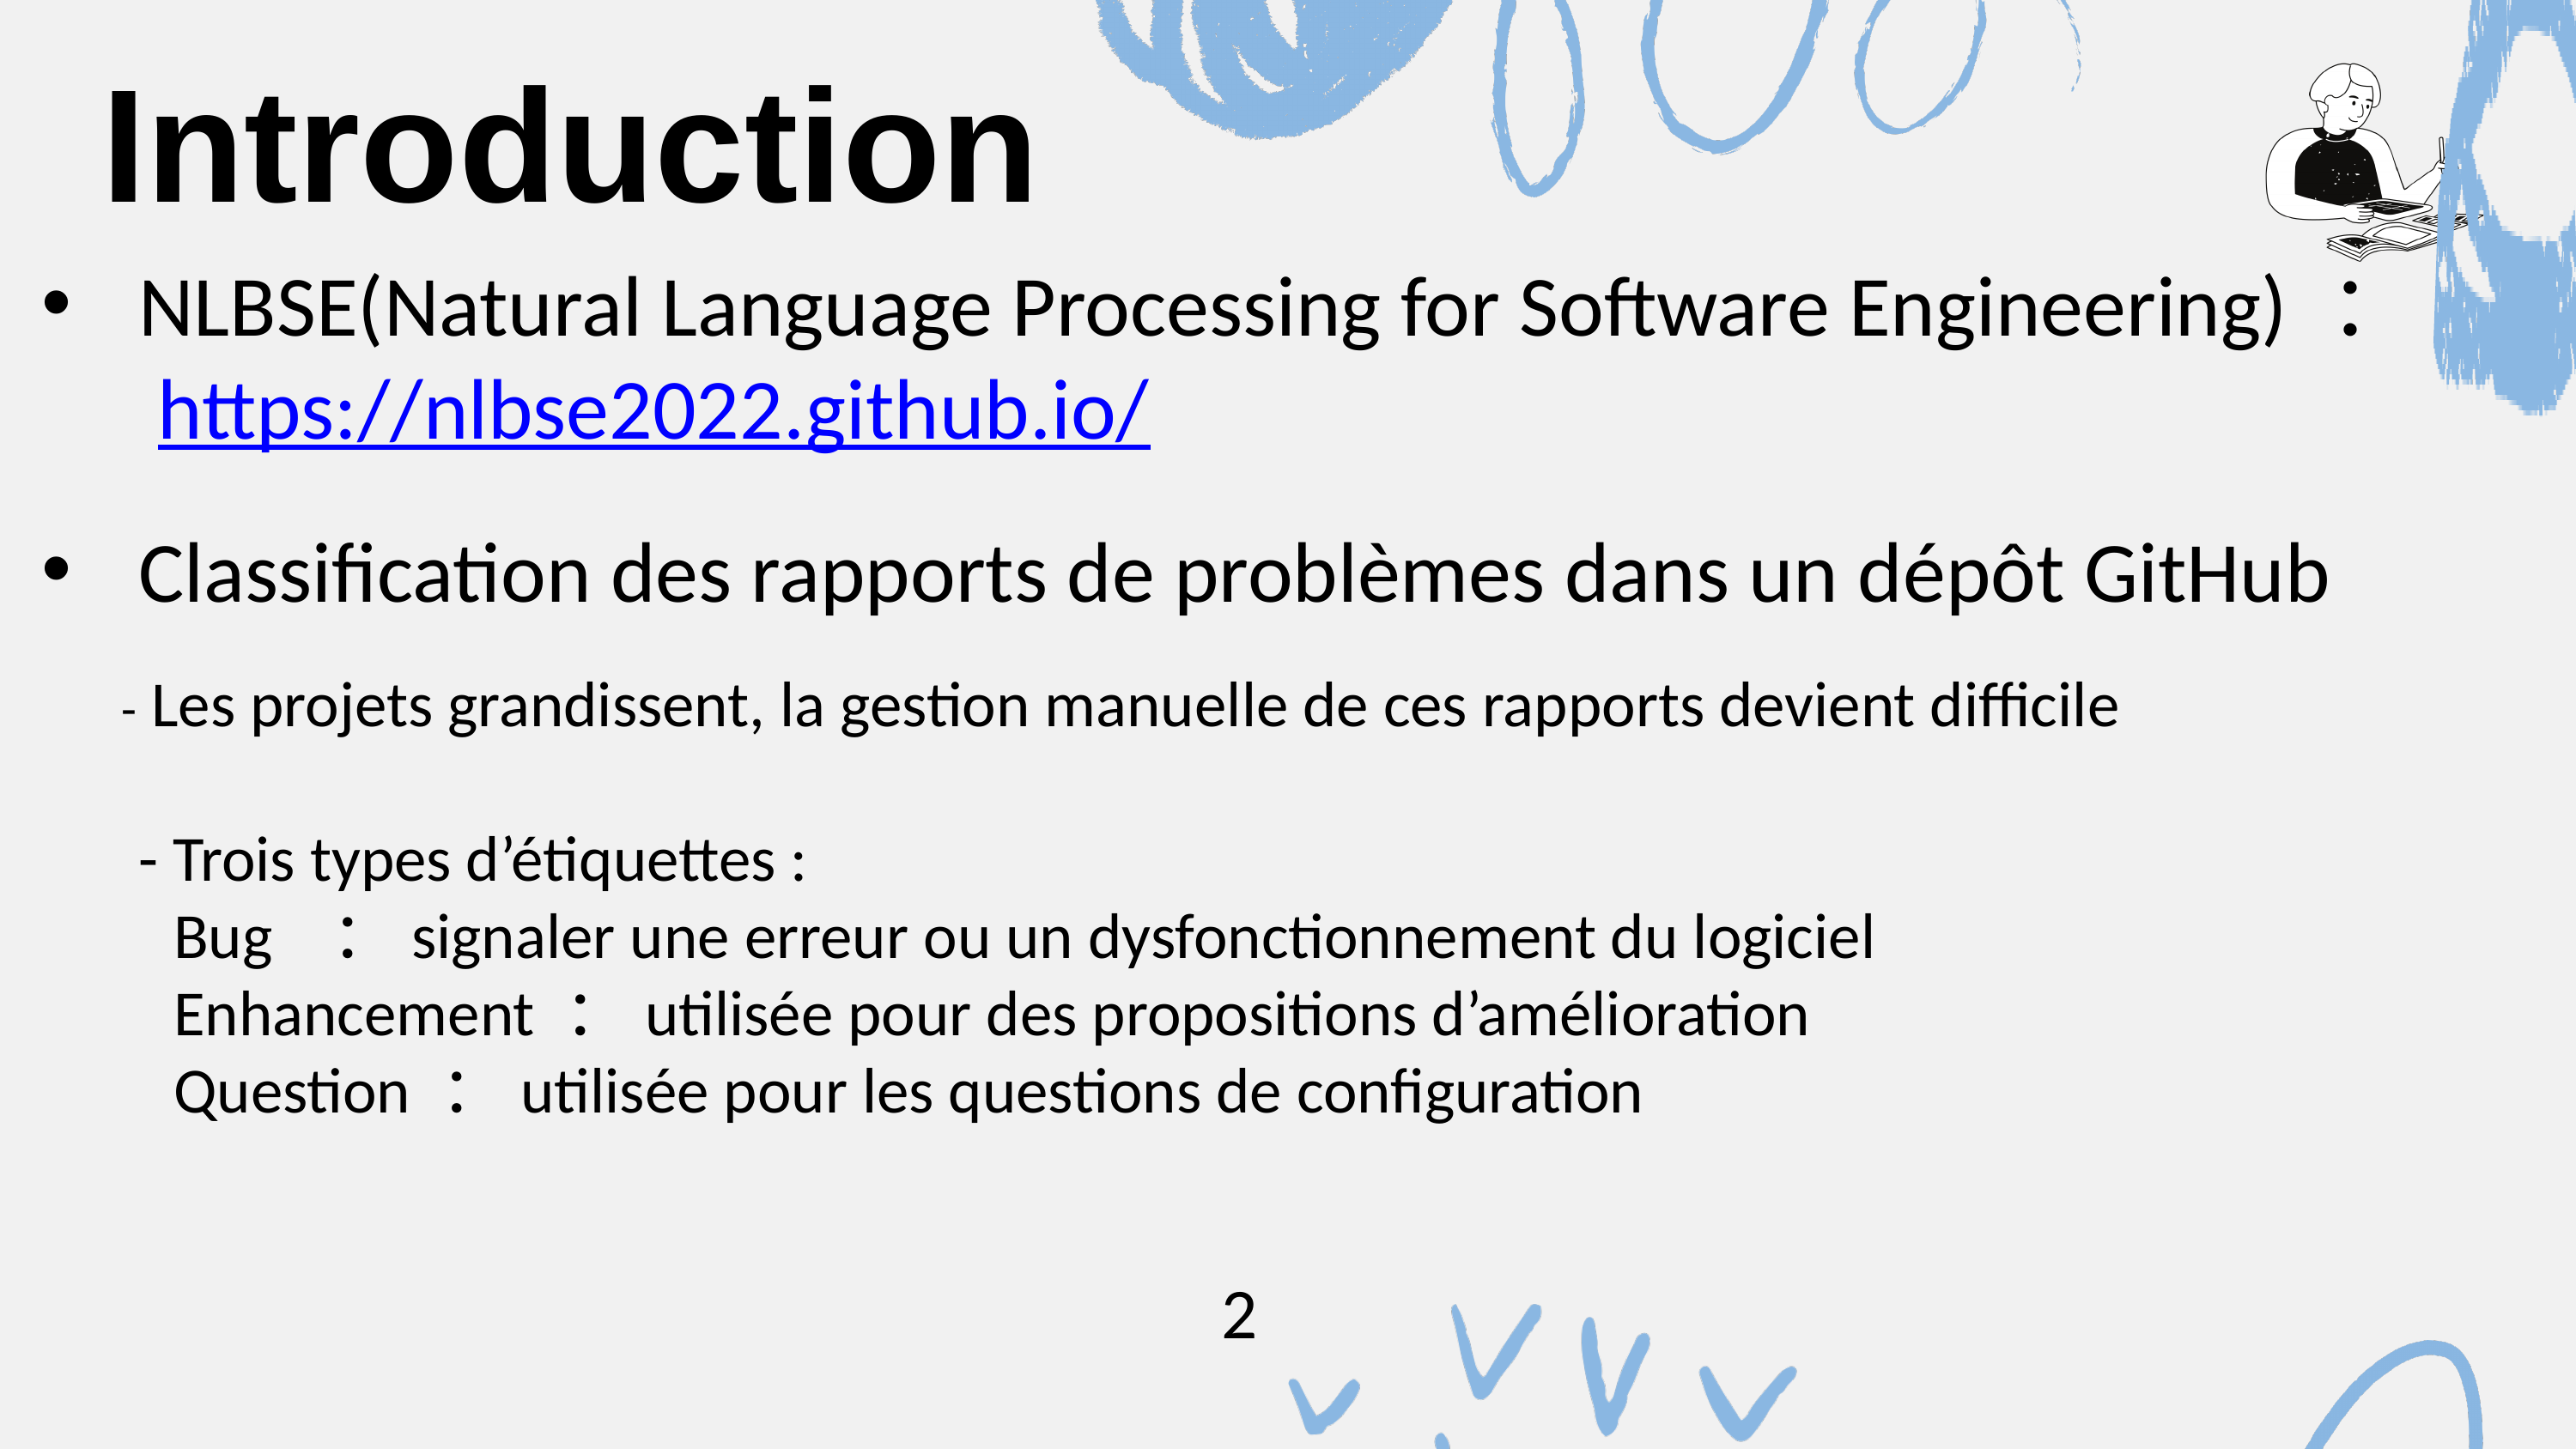

Introduction
NLBSE(Natural Language Processing for Software Engineering) ：
      https://nlbse2022.github.io/

Classification des rapports de problèmes dans un dépôt GitHub

       - Les projets grandissent, la gestion manuelle de ces rapports devient difficile

       - Trois types d’étiquettes :
         Bug   ：signaler une erreur ou un dysfonctionnement du logiciel
         Enhancement ：utilisée pour des propositions d’amélioration
         Question ：utilisée pour les questions de configuration

2